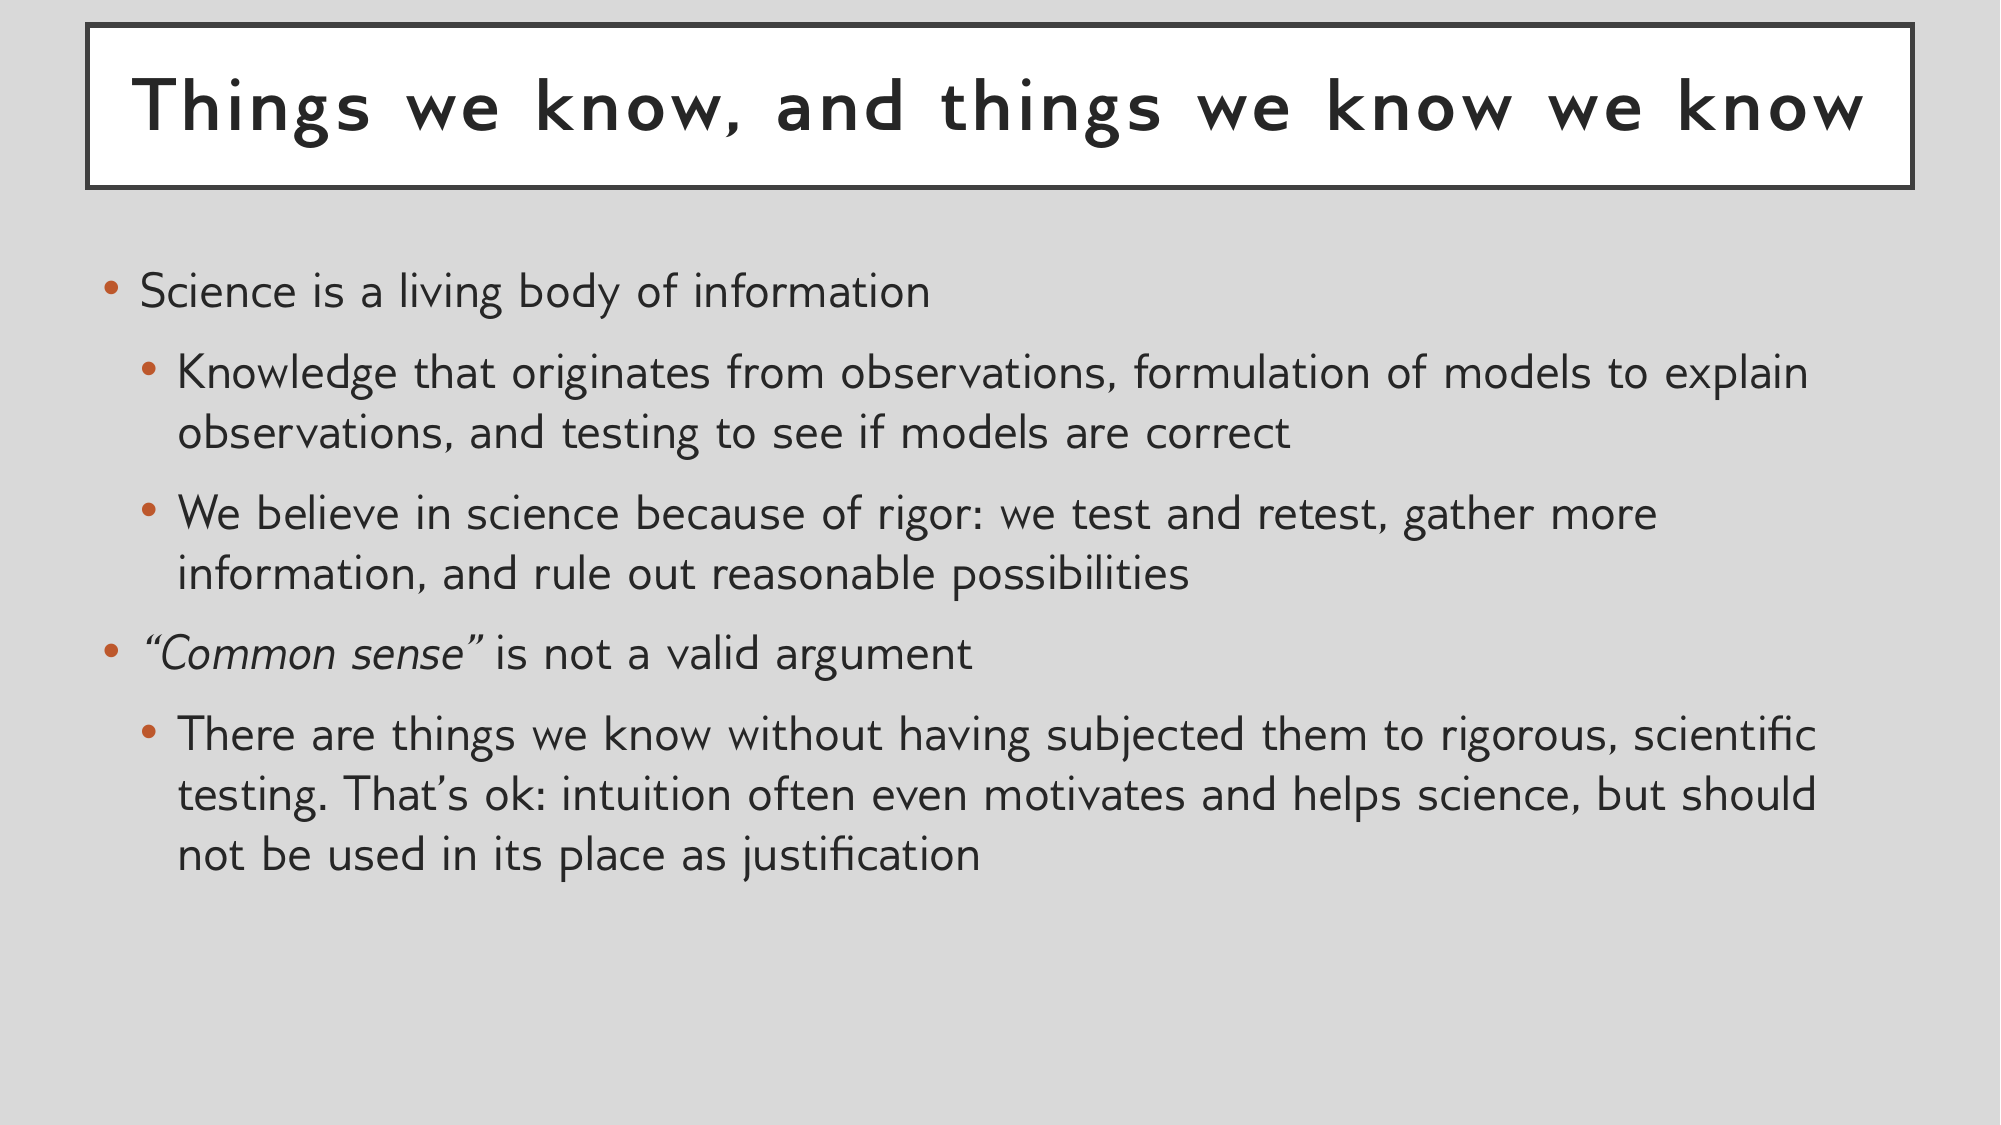

# Things we know, and things we know we know
Science is a living body of information
Knowledge that originates from observations, formulation of models to explain observations, and testing to see if models are correct
We believe in science because of rigor: we test and retest, gather more information, and rule out reasonable possibilities
“Common sense” is not a valid argument
There are things we know without having subjected them to rigorous, scientific testing. That’s ok: intuition often even motivates and helps science, but should not be used in its place as justification